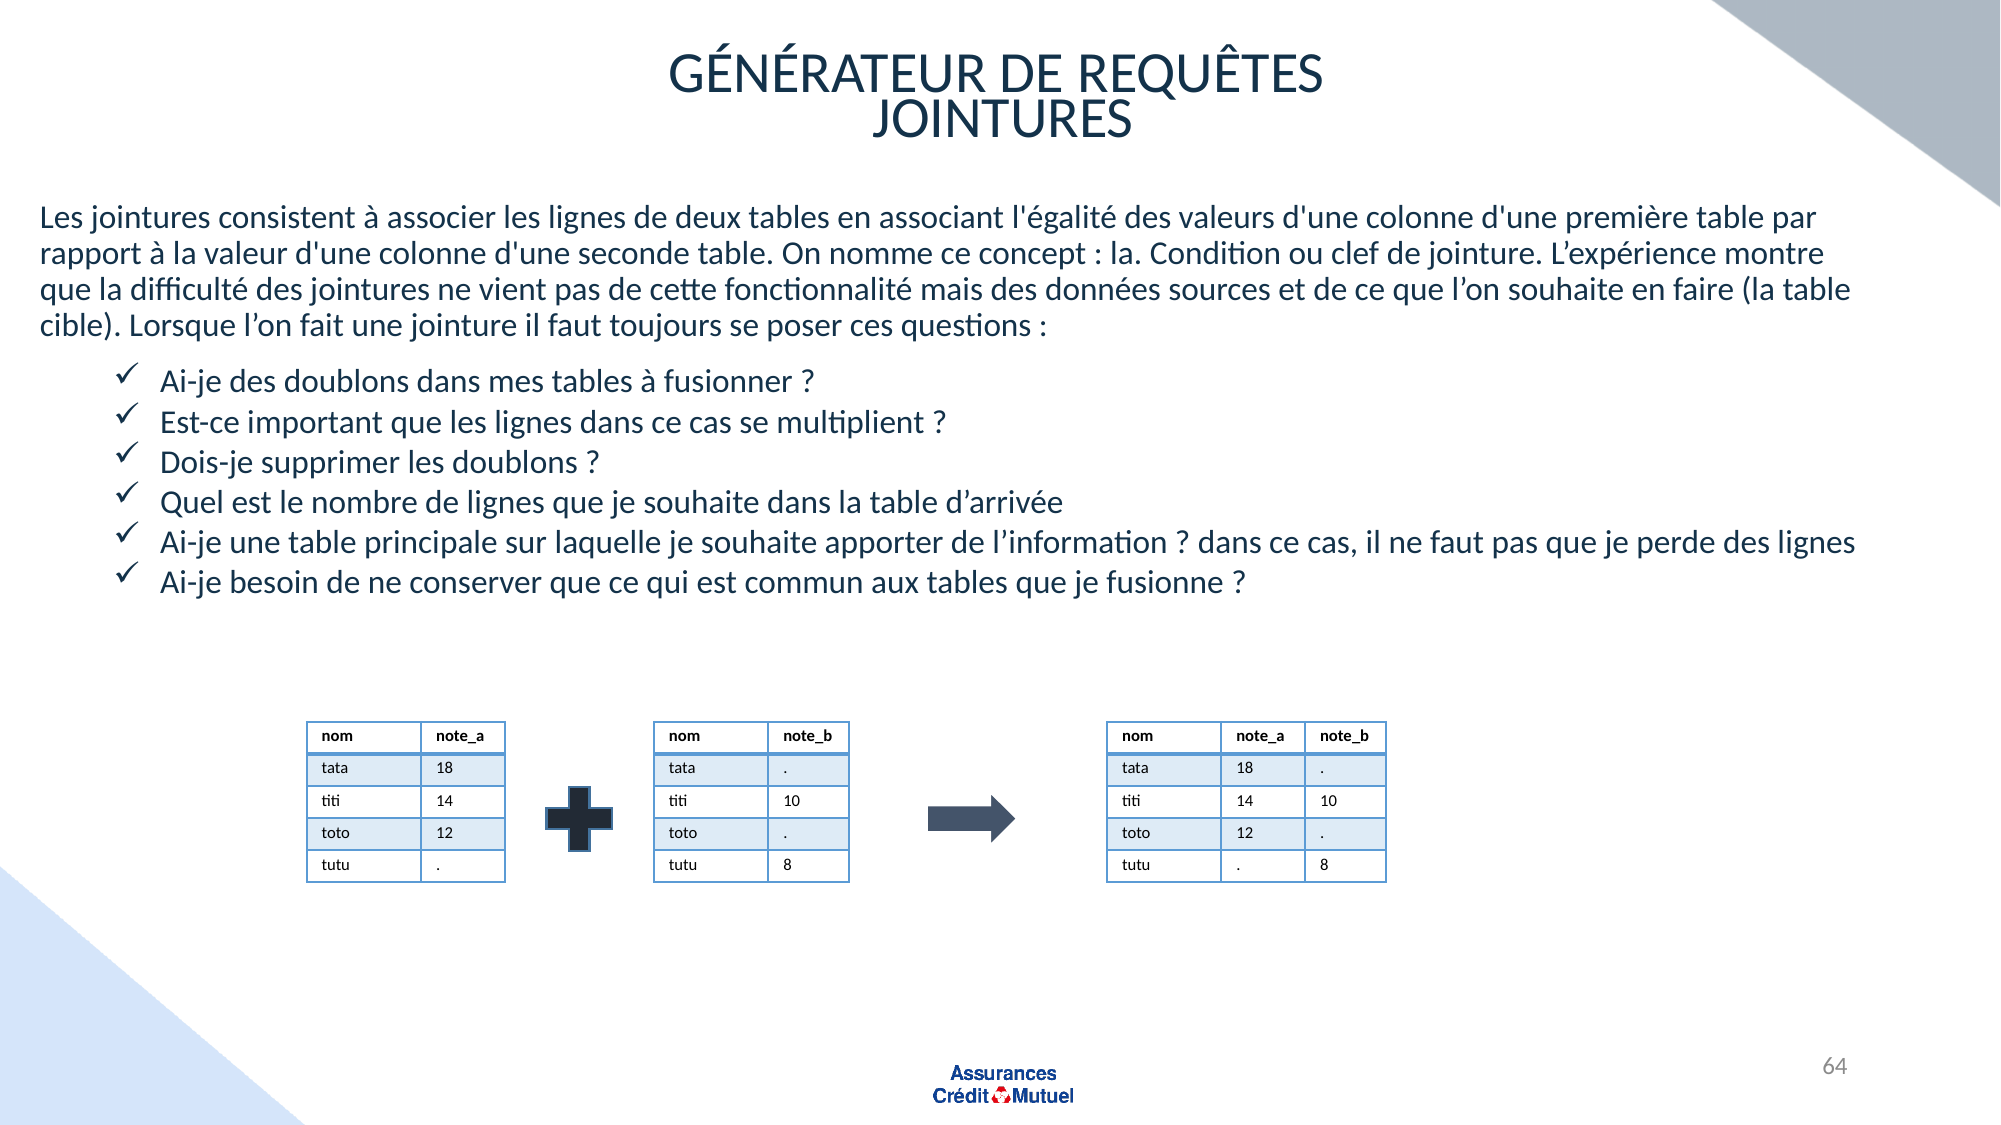

# Générateur de requêtes
jointures
Les jointures consistent à associer les lignes de deux tables en associant l'égalité des valeurs d'une colonne d'une première table par rapport à la valeur d'une colonne d'une seconde table. On nomme ce concept : la. Condition ou clef de jointure. L’expérience montre que la difficulté des jointures ne vient pas de cette fonctionnalité mais des données sources et de ce que l’on souhaite en faire (la table cible). Lorsque l’on fait une jointure il faut toujours se poser ces questions :
Ai-je des doublons dans mes tables à fusionner ?
Est-ce important que les lignes dans ce cas se multiplient ?
Dois-je supprimer les doublons ?
Quel est le nombre de lignes que je souhaite dans la table d’arrivée
Ai-je une table principale sur laquelle je souhaite apporter de l’information ? dans ce cas, il ne faut pas que je perde des lignes
Ai-je besoin de ne conserver que ce qui est commun aux tables que je fusionne ?

| nom | note\_a |
| --- | --- |
| tata | 18 |
| titi | 14 |
| toto | 12 |
| tutu | . |
| nom | note\_b |
| --- | --- |
| tata | . |
| titi | 10 |
| toto | . |
| tutu | 8 |
| nom | note\_a | note\_b |
| --- | --- | --- |
| tata | 18 | . |
| titi | 14 | 10 |
| toto | 12 | . |
| tutu | . | 8 |

64